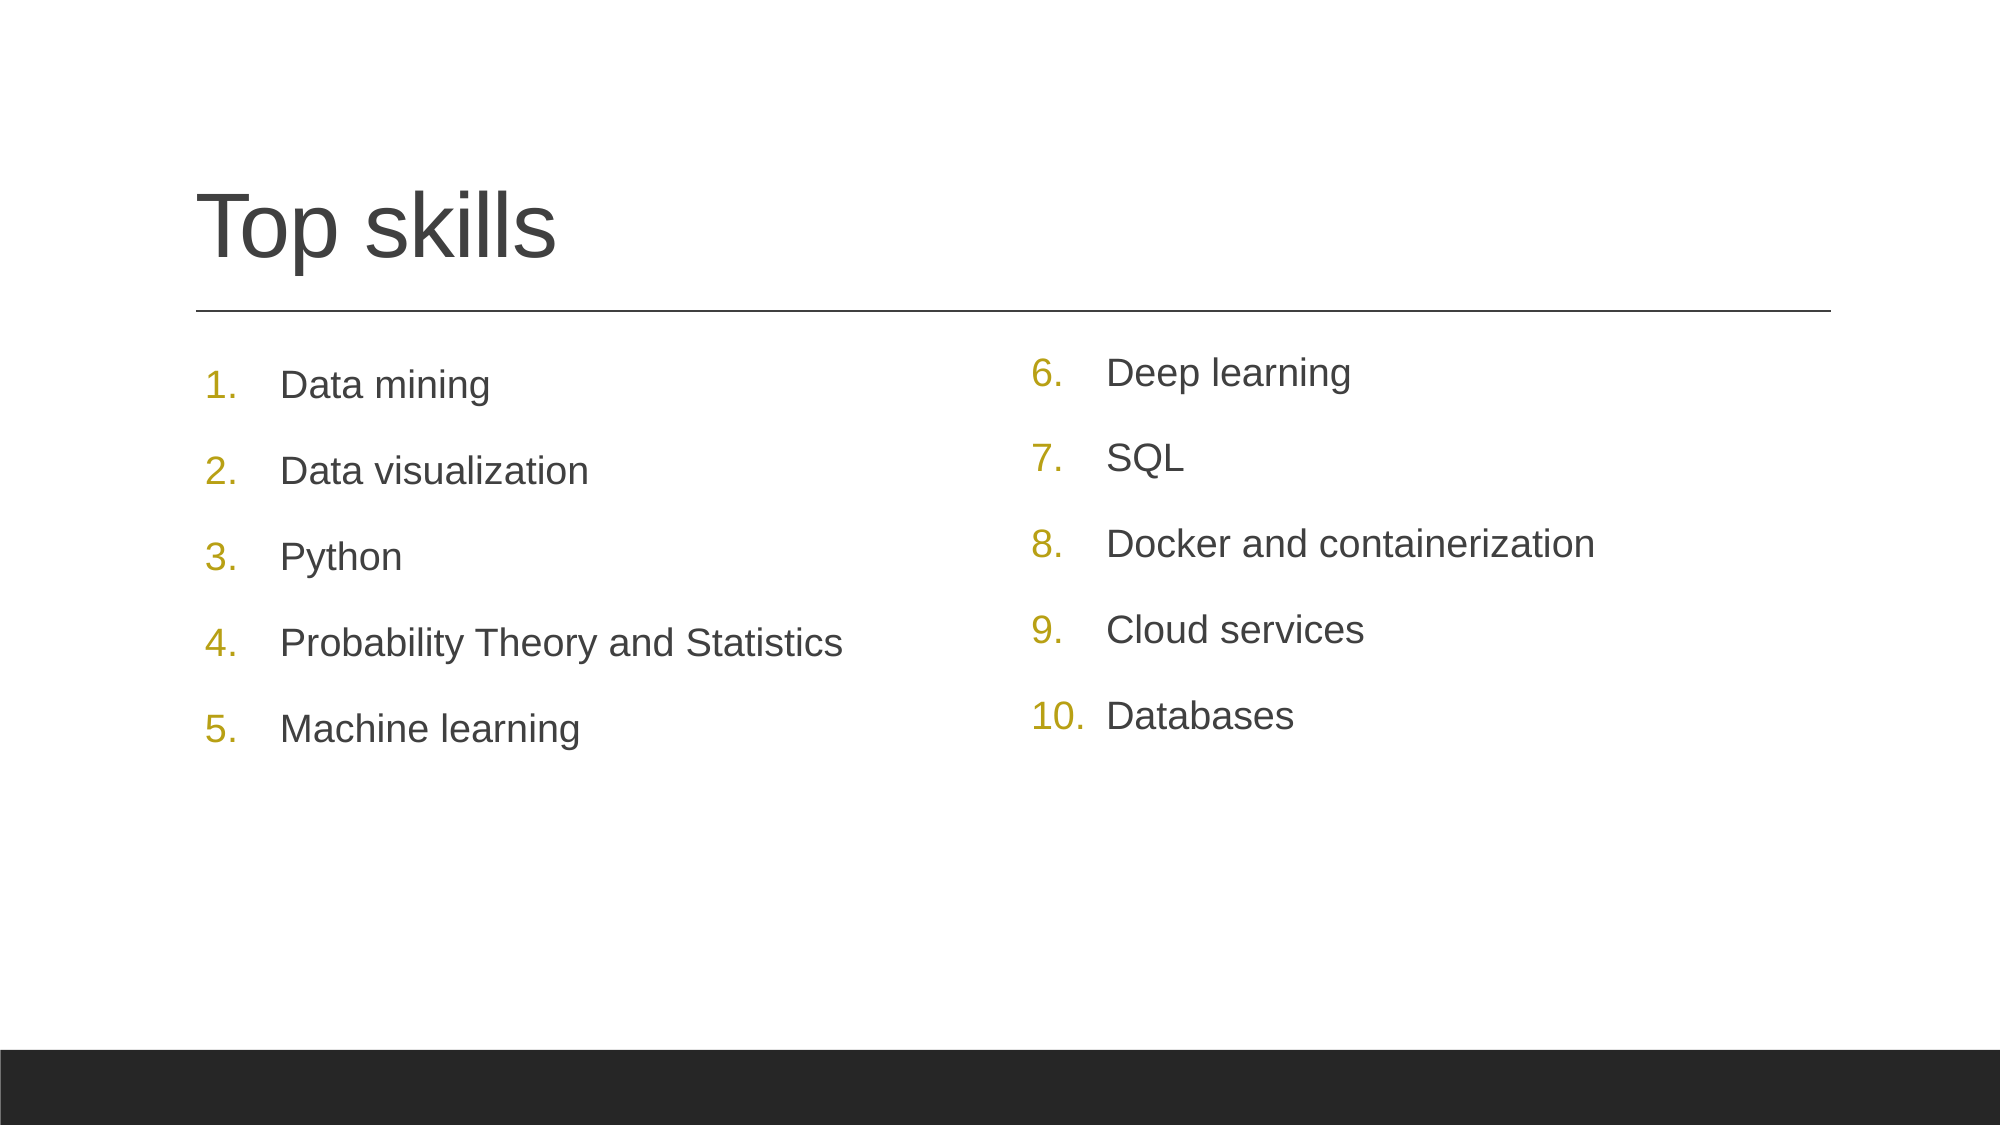

# Top skills
Deep learning
SQL
Docker and containerization
Cloud services
Databases
Data mining
Data visualization
Python
Probability Theory and Statistics
Machine learning